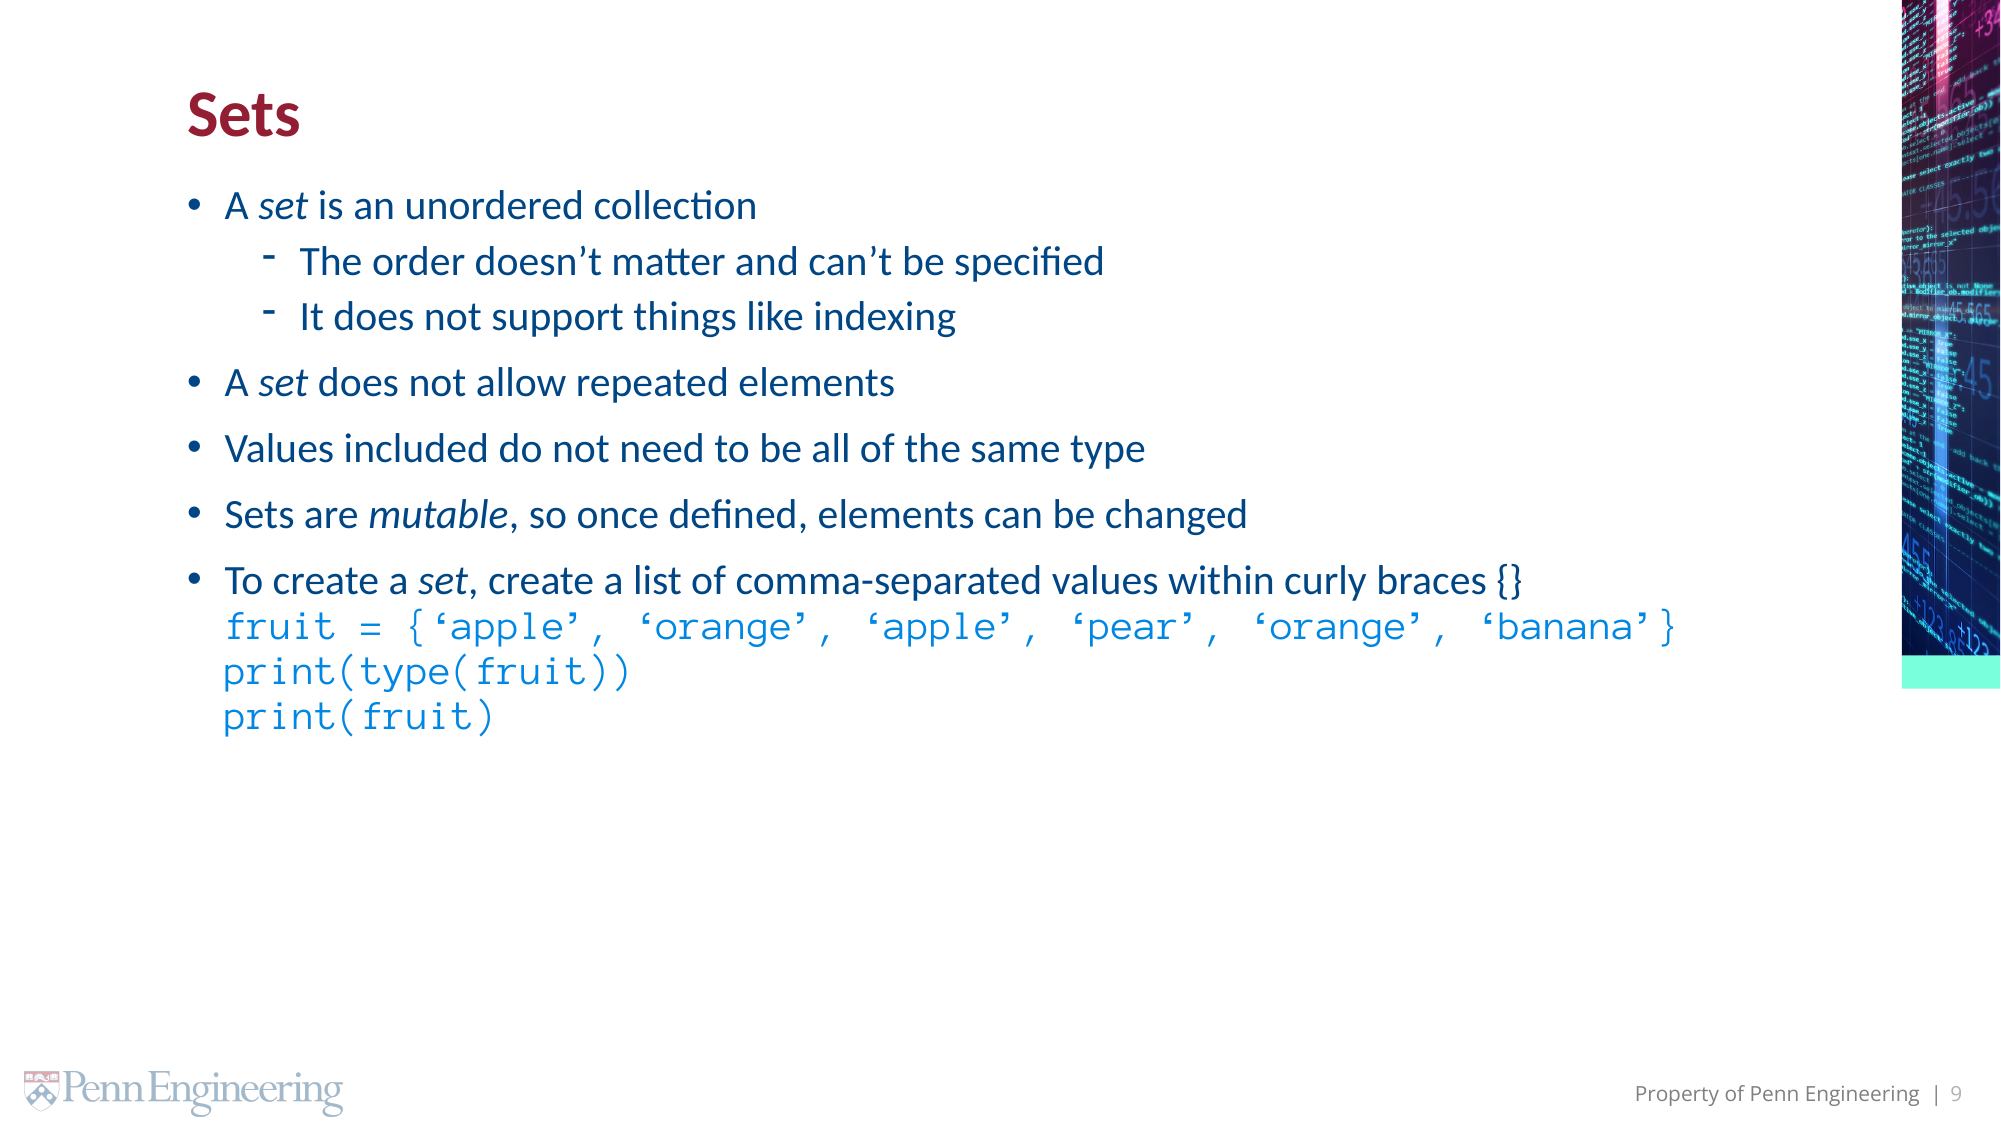

# Sets
A set is an unordered collection
The order doesn’t matter and can’t be specified
It does not support things like indexing
A set does not allow repeated elements
Values included do not need to be all of the same type
Sets are mutable, so once defined, elements can be changed
To create a set, create a list of comma-separated values within curly braces {}
fruit = {‘apple’, ‘orange’, ‘apple’, ‘pear’, ‘orange’, ‘banana’}
print(type(fruit))
print(fruit)

9